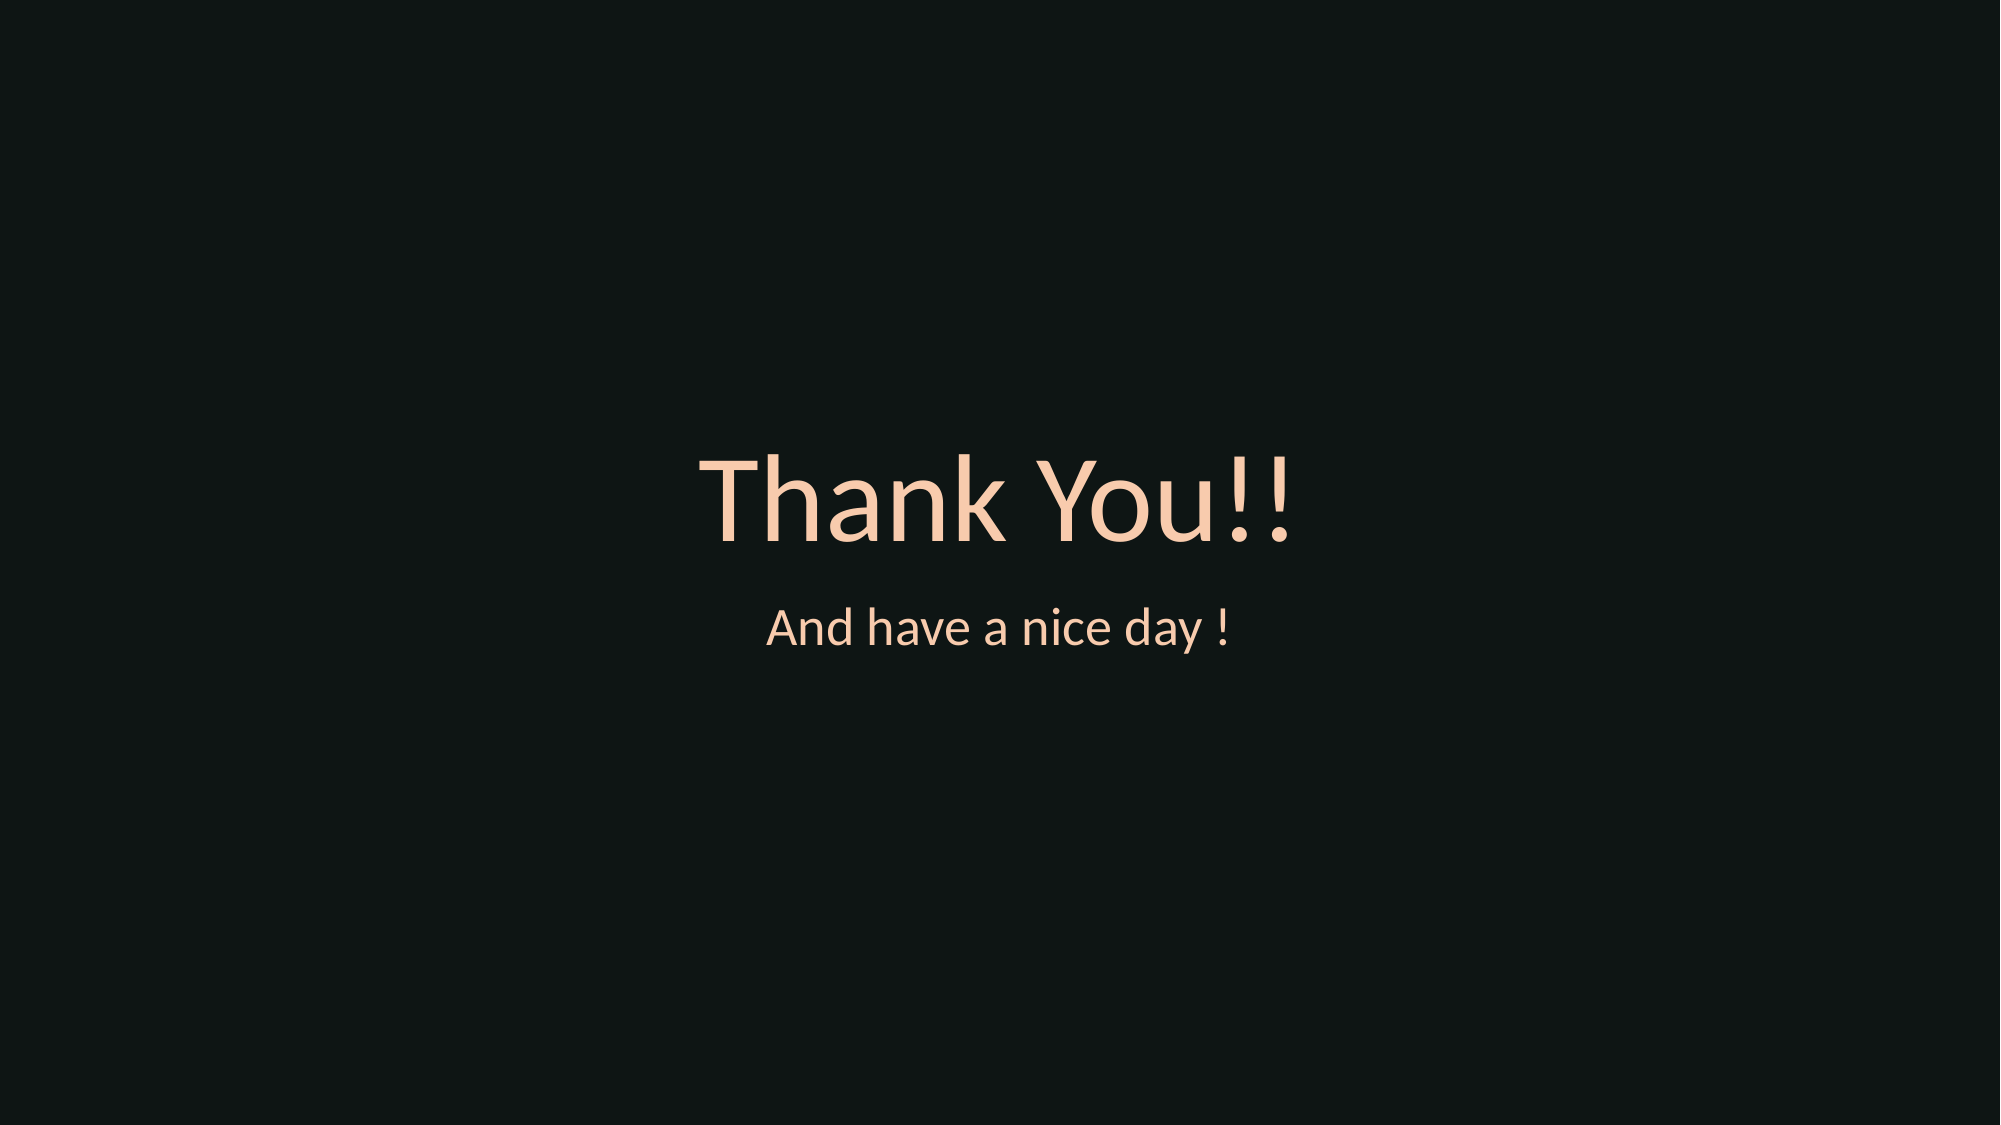

# Thank You!!
And have a nice day !